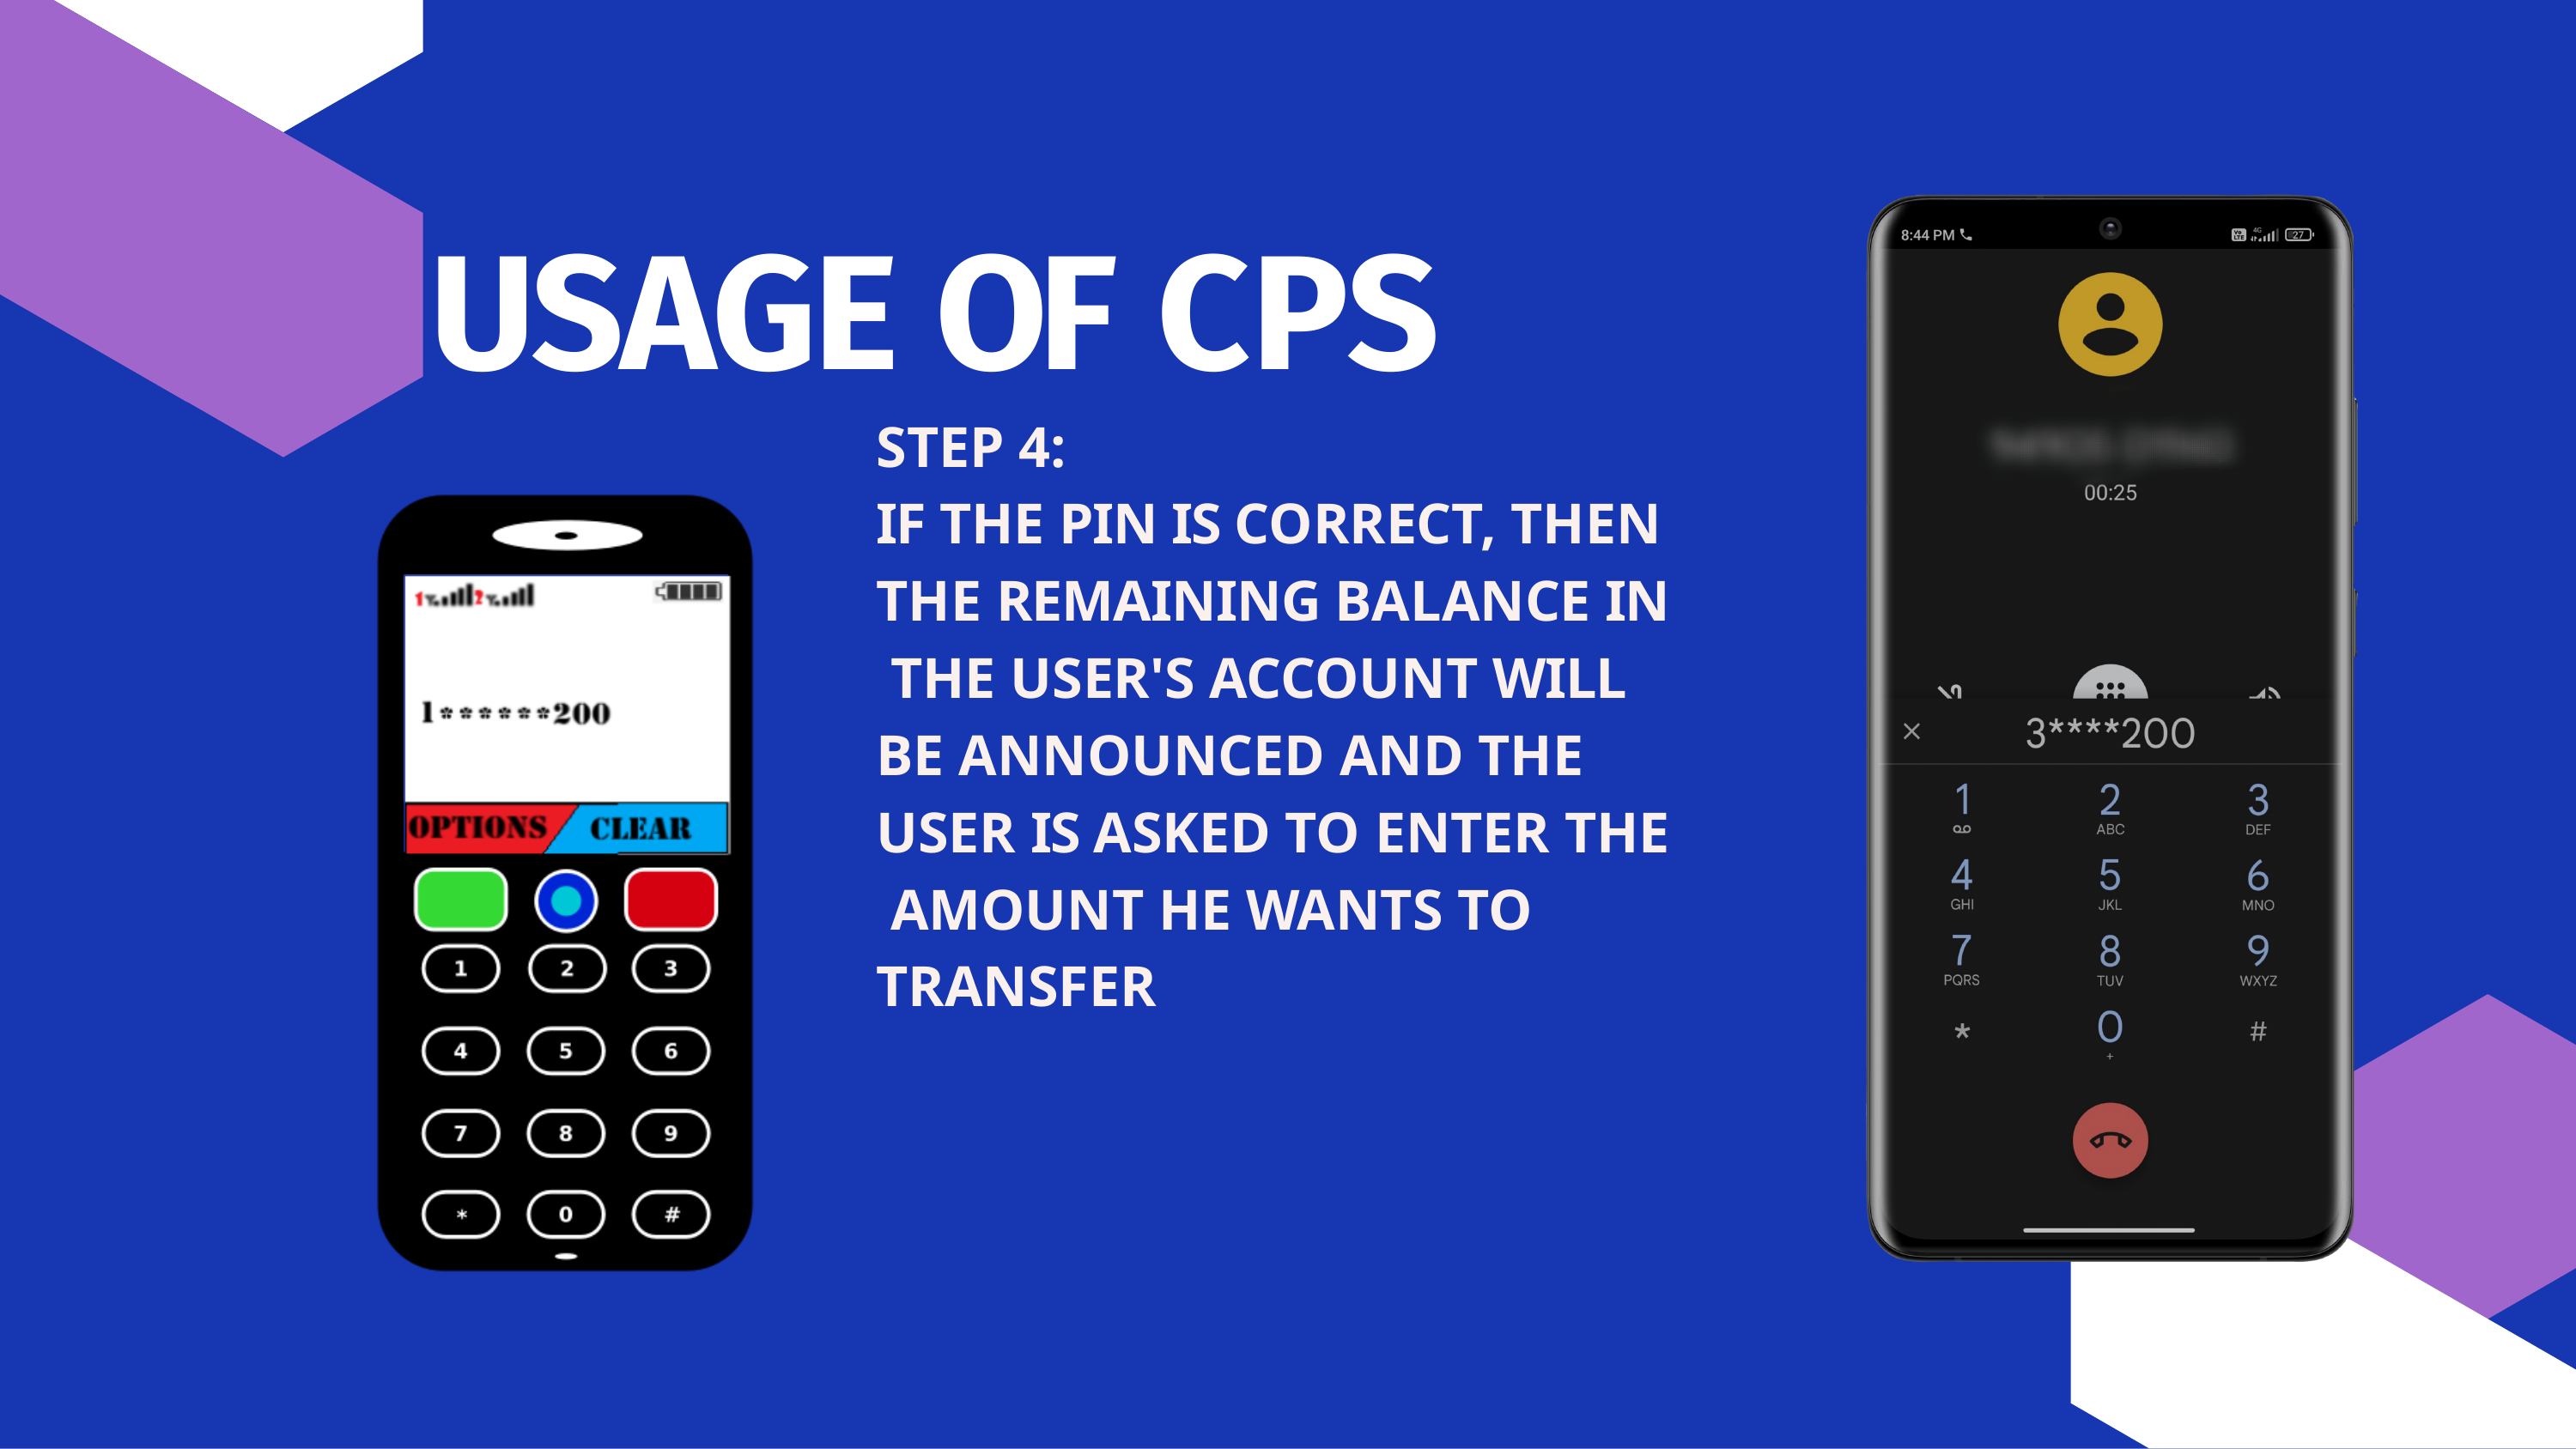

# USAGE OF CPS
STEP 4:
IF THE PIN IS CORRECT, THEN  THE REMAINING BALANCE IN  THE USER'S ACCOUNT WILL  BE ANNOUNCED AND THE  USER IS ASKED TO ENTER THE  AMOUNT HE WANTS TO  TRANSFER